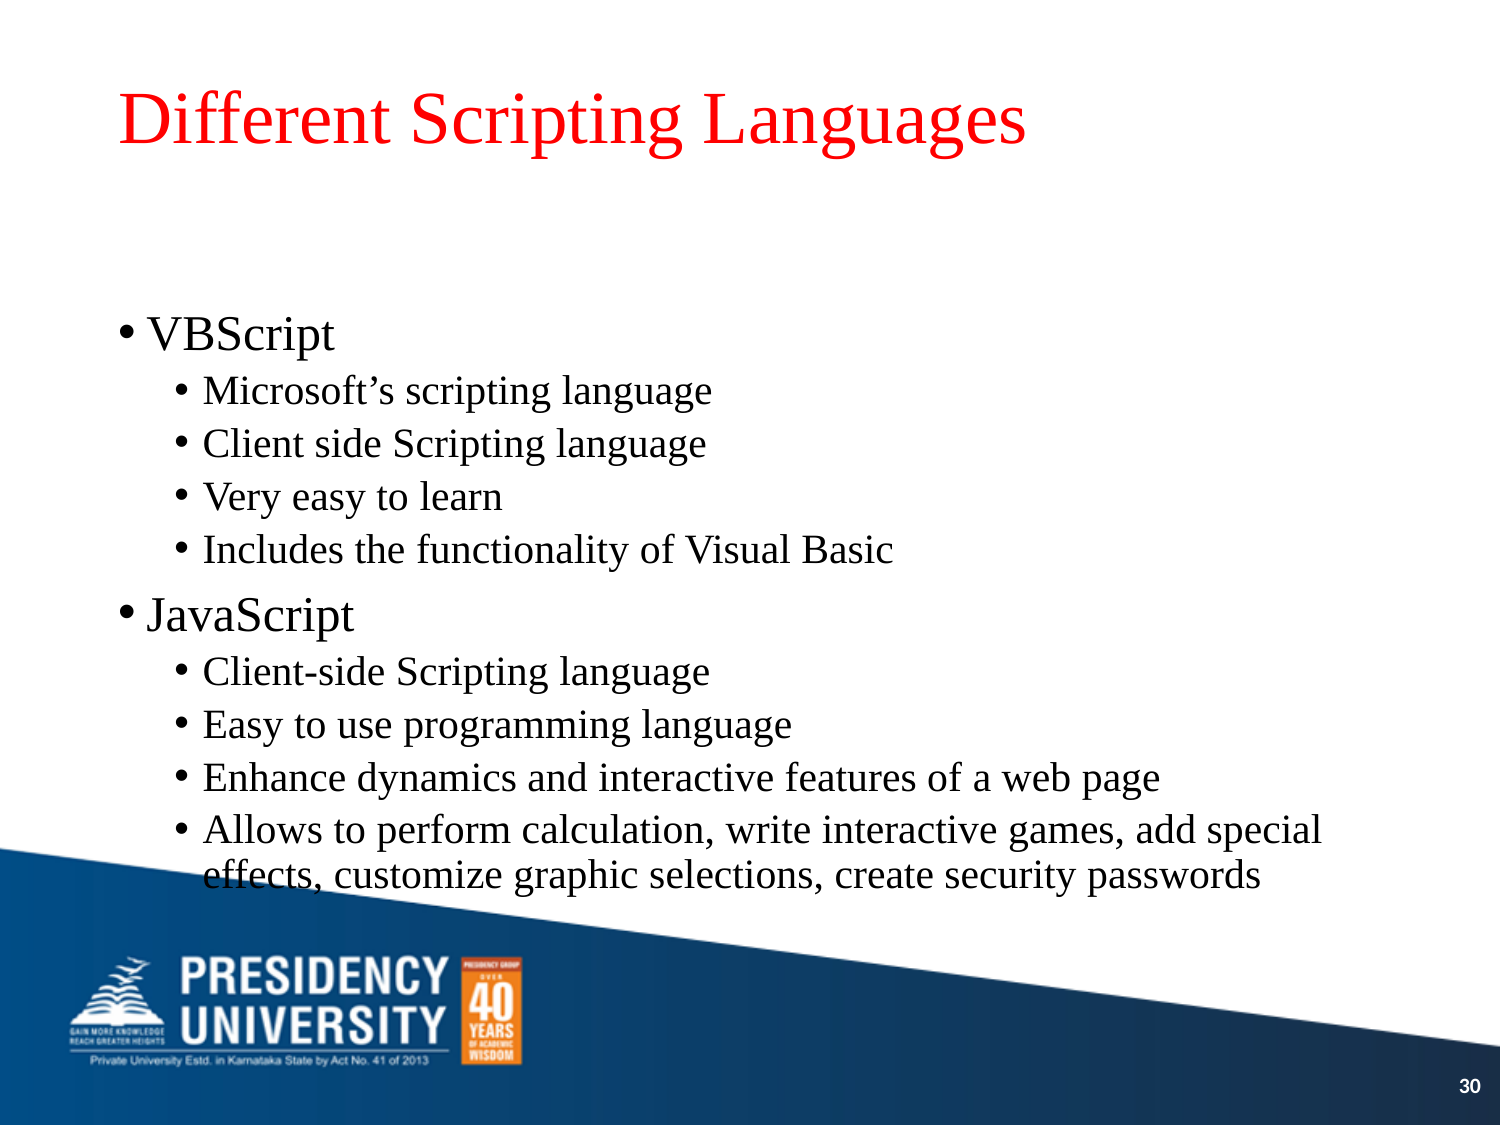

# Different Scripting Languages
VBScript
Microsoft’s scripting language
Client side Scripting language
Very easy to learn
Includes the functionality of Visual Basic
JavaScript
Client-side Scripting language
Easy to use programming language
Enhance dynamics and interactive features of a web page
Allows to perform calculation, write interactive games, add special effects, customize graphic selections, create security passwords

30